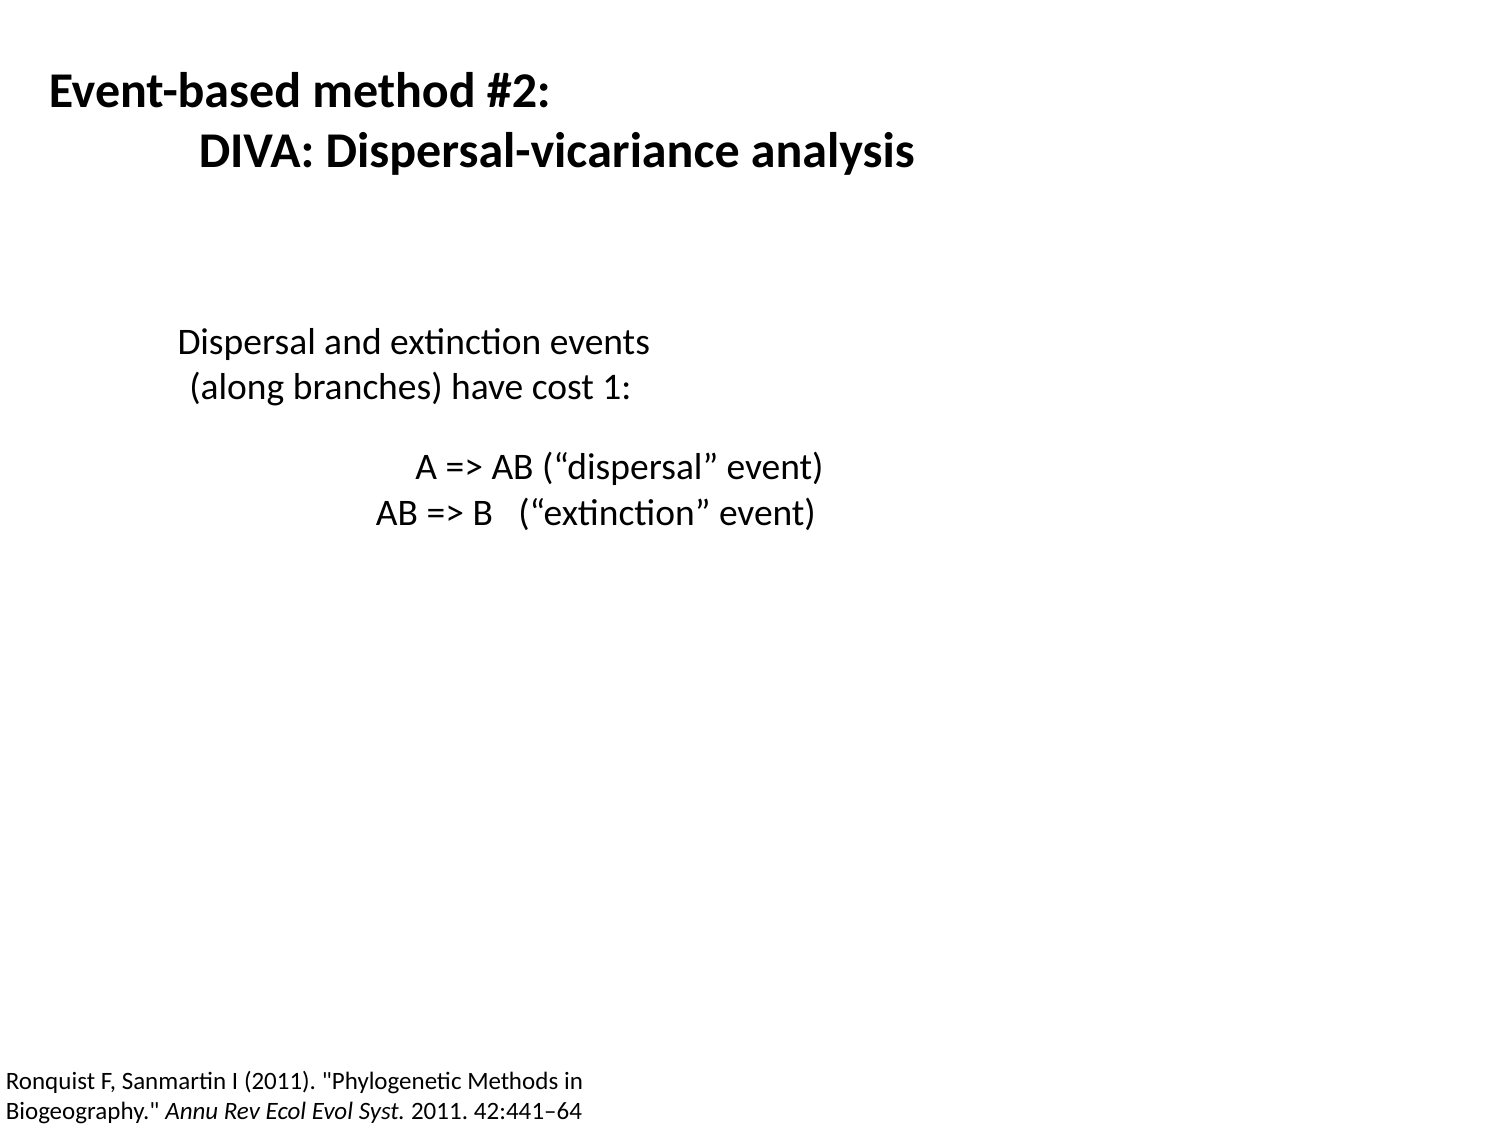

# Event-based method #2:
	DIVA: Dispersal-vicariance analysis

Dispersal and extinction events
    (along branches) have cost 1:
                            A => AB (“dispersal” event)
                          AB => B   (“extinction” event)

Ronquist F, Sanmartin I (2011). "Phylogenetic Methods in Biogeography." Annu Rev Ecol Evol Syst. 2011. 42:441–64